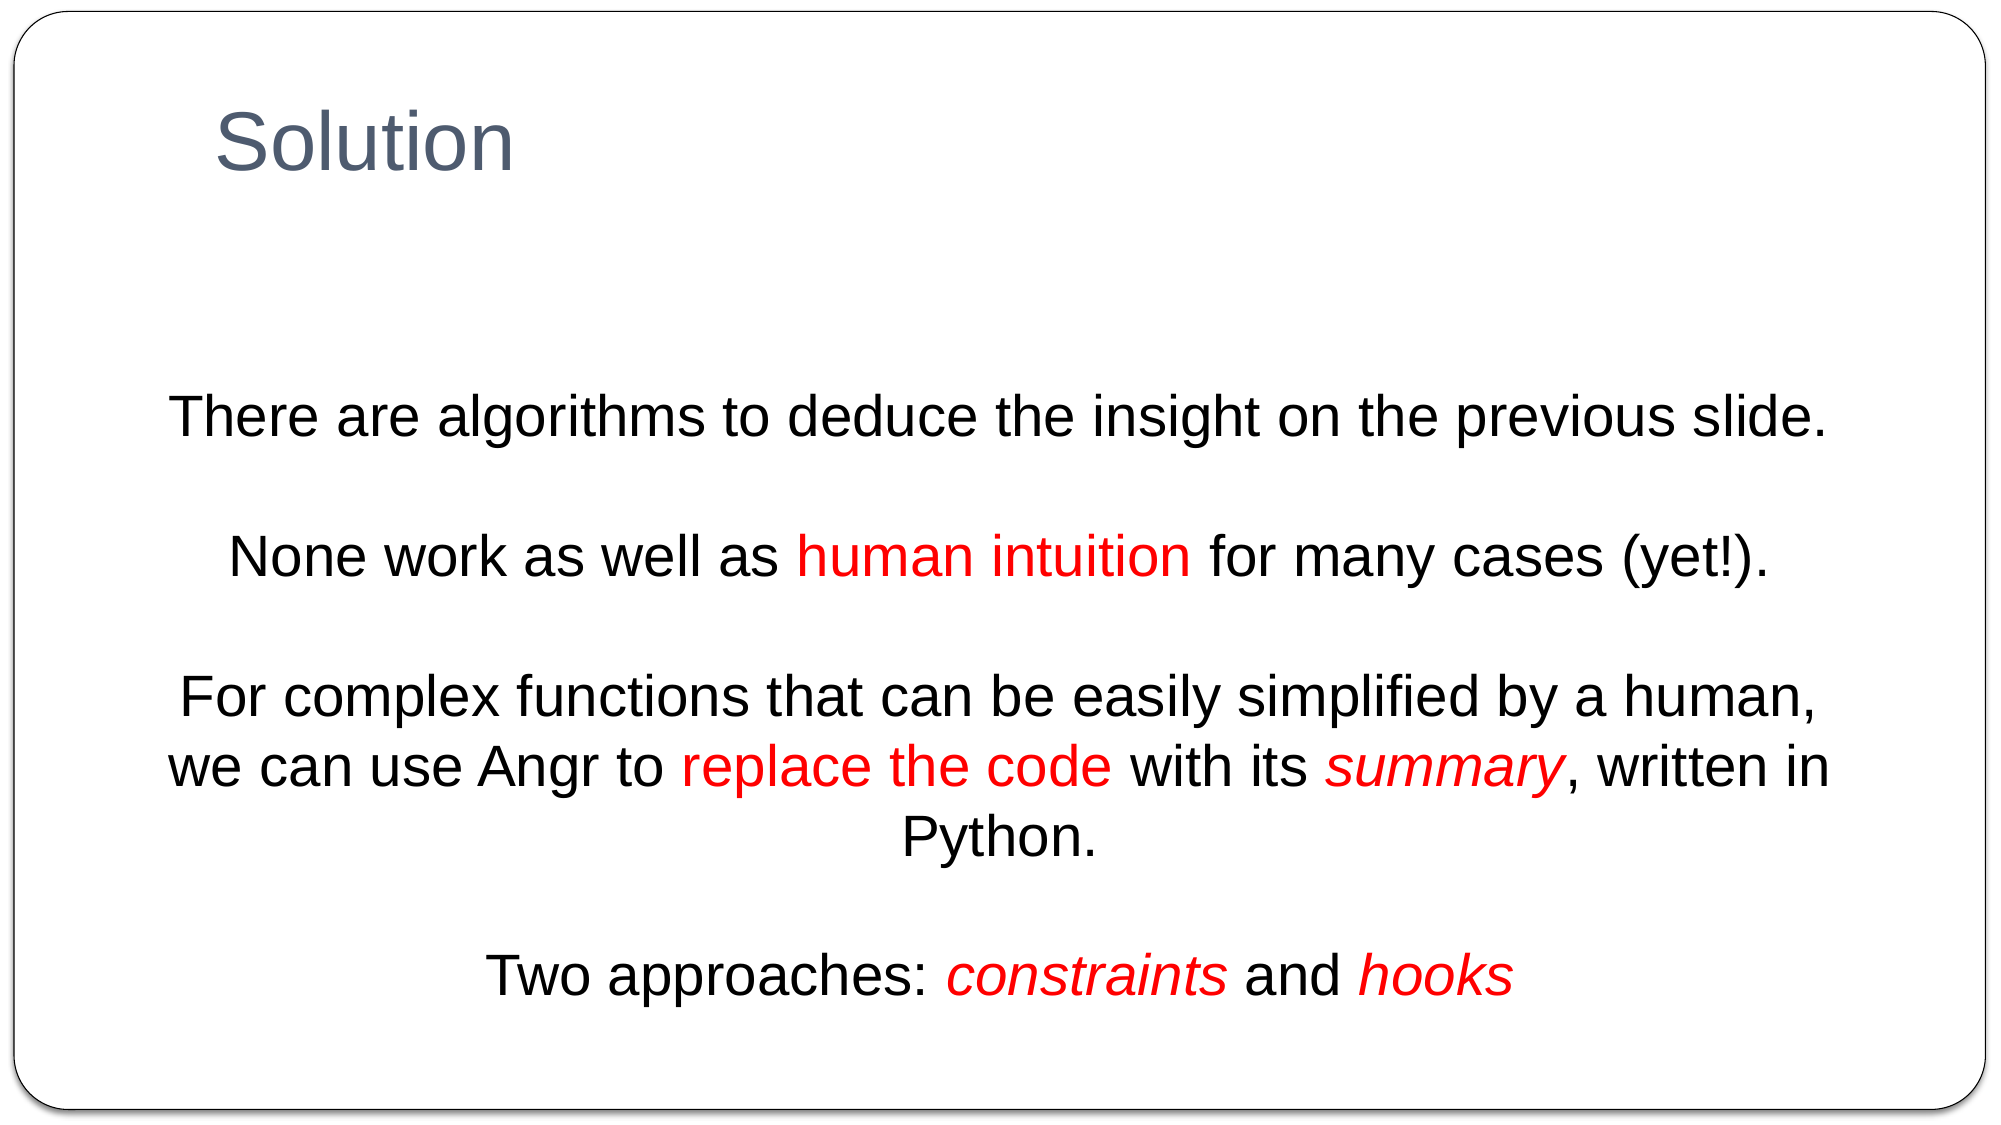

# Solution
There are algorithms to deduce the insight on the previous slide.

None work as well as human intuition for many cases (yet!).

For complex functions that can be easily simplified by a human, we can use Angr to replace the code with its summary, written in Python.

Two approaches: constraints and hooks